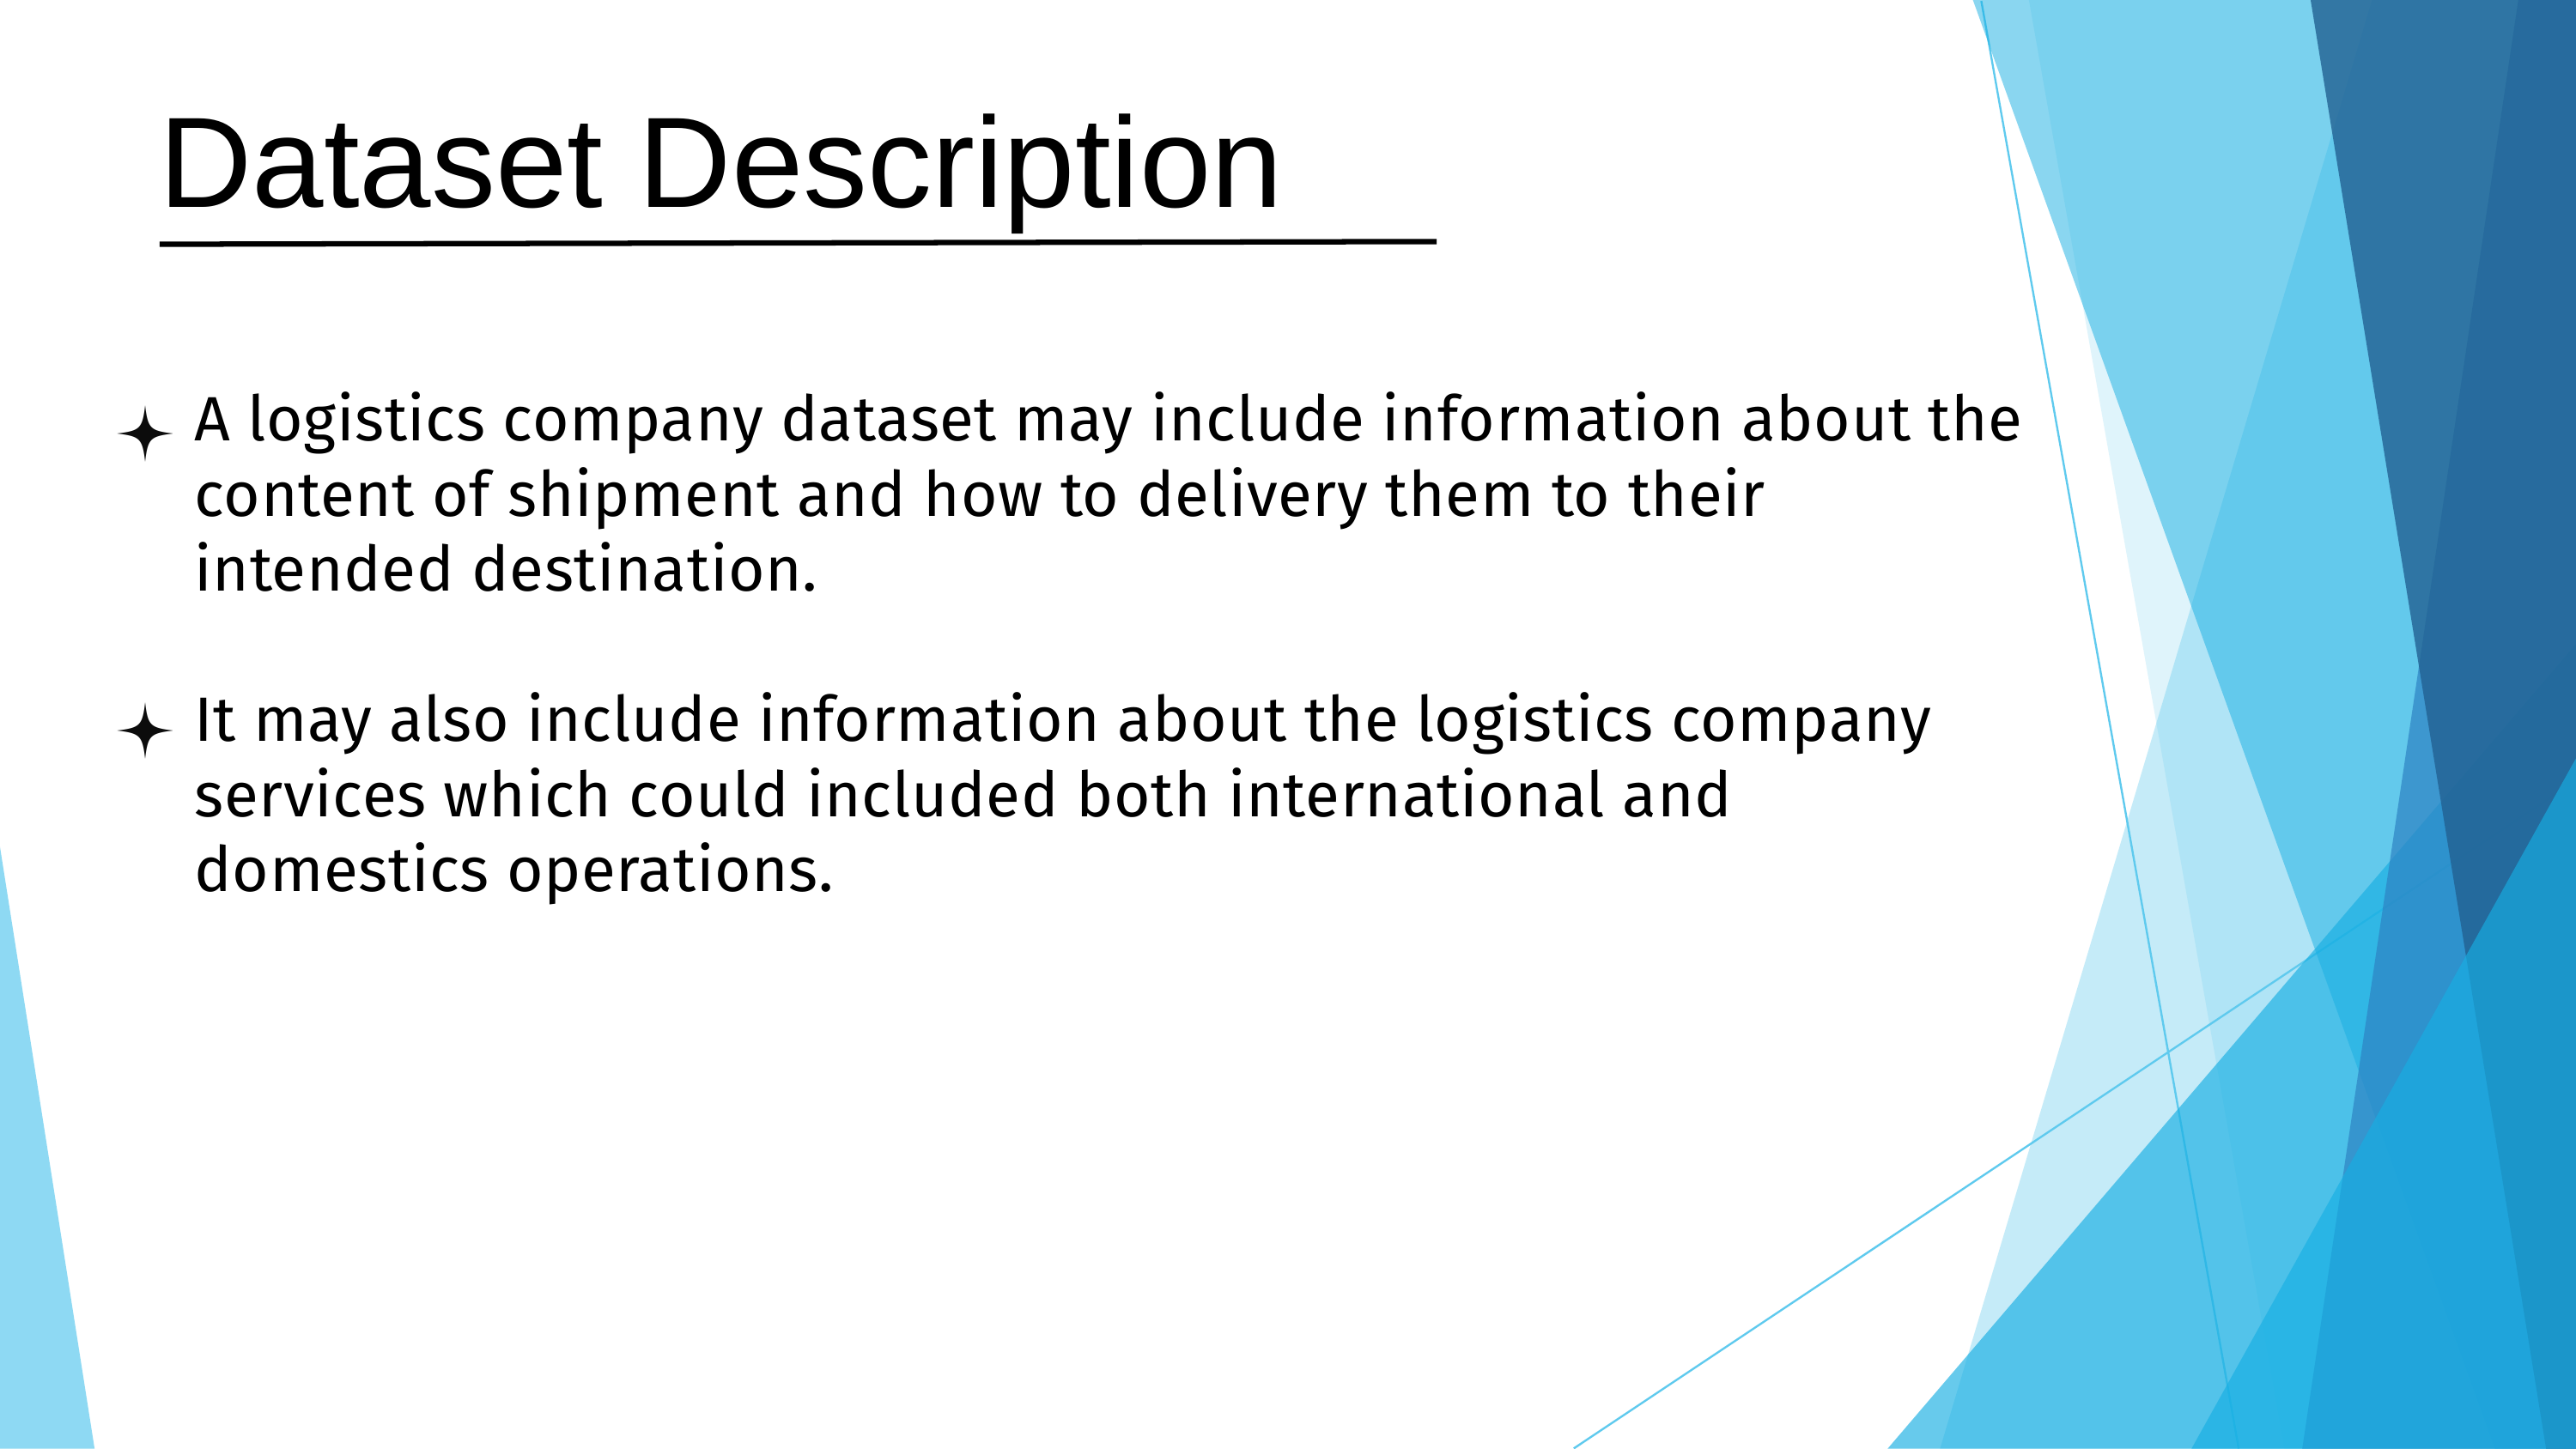

Dataset Description

A logistics company dataset may include information about the content of shipment and how to delivery them to their intended destination.

It may also include information about the logistics company services which could included both international and domestics operations.